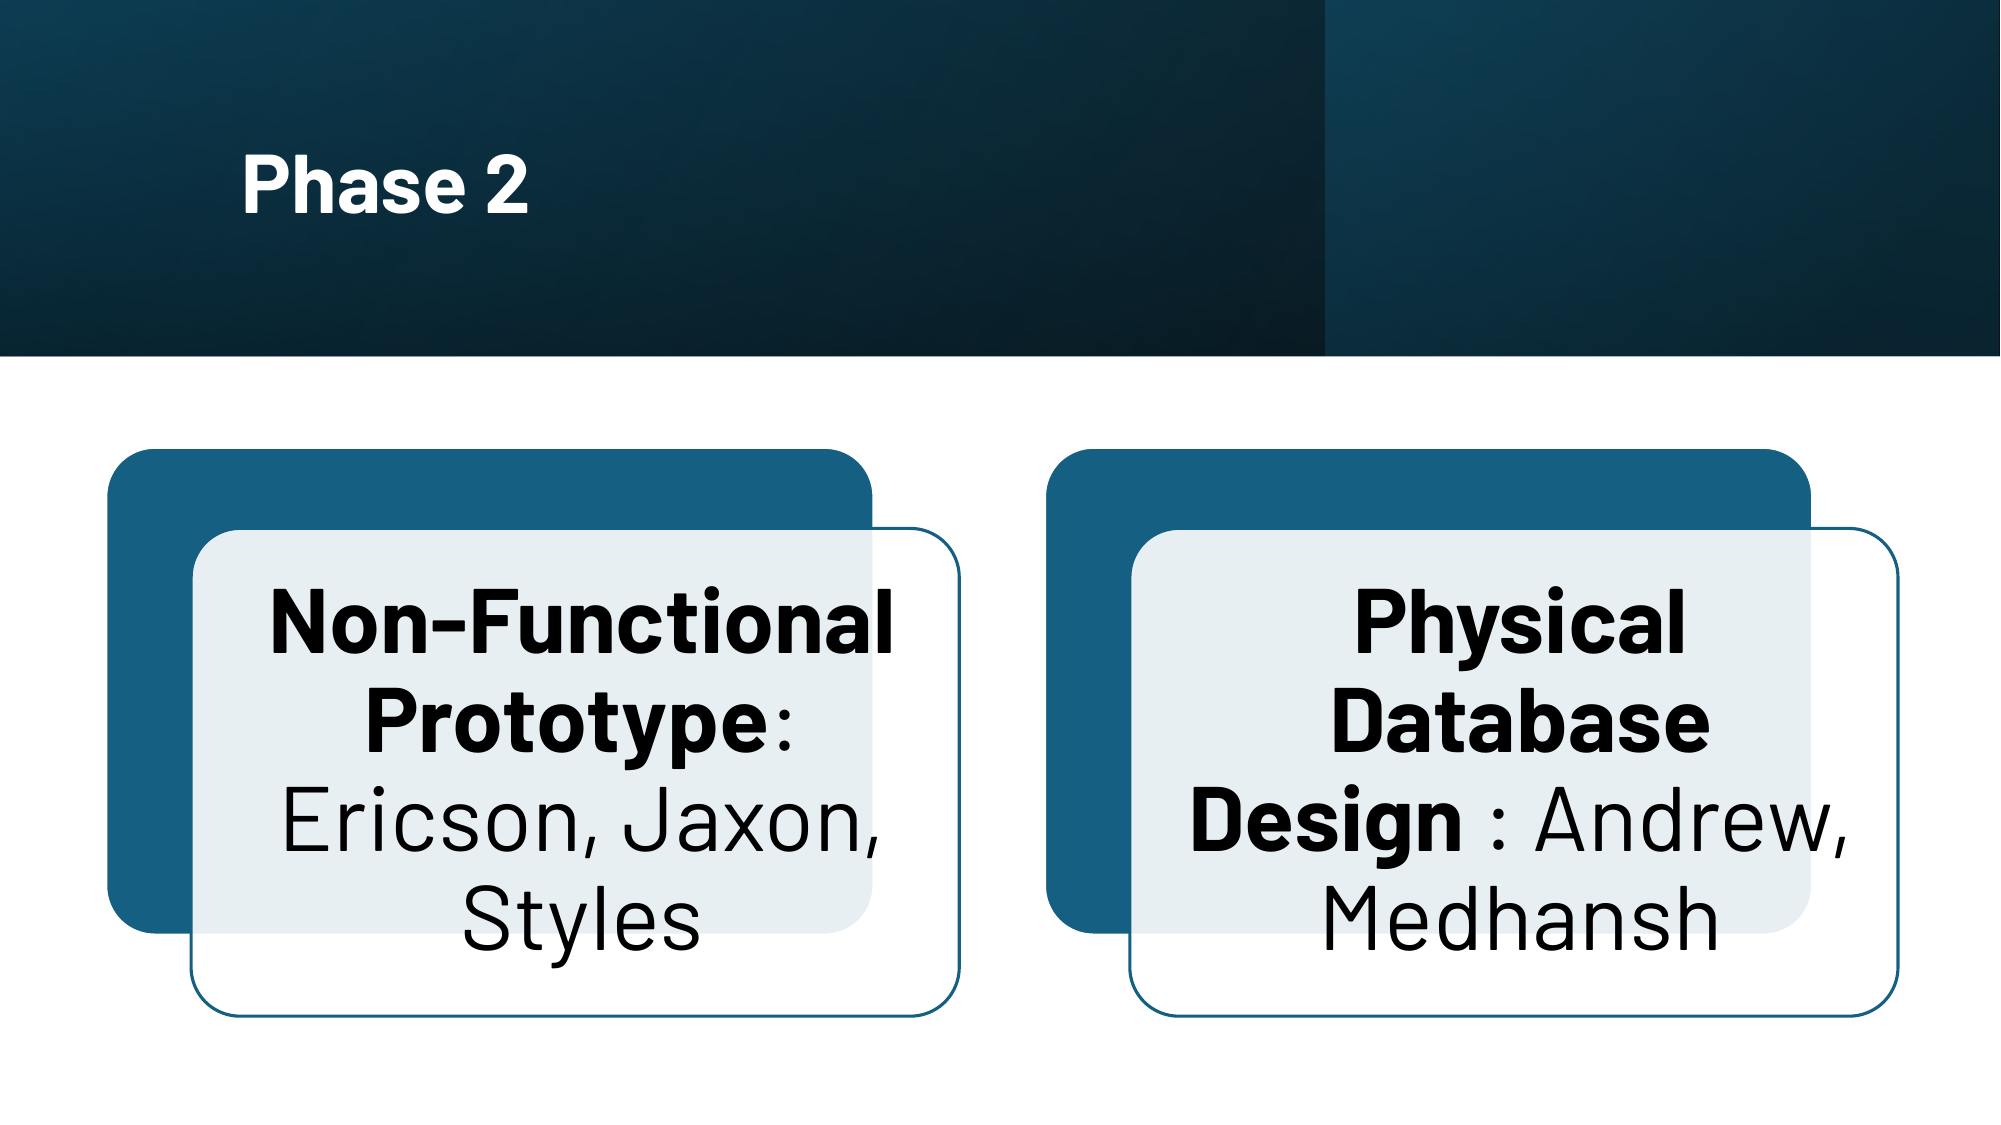

# Phase 2
Non-Functional Prototype: Ericson, Jaxon, Styles
Physical Database Design : Andrew, Medhansh